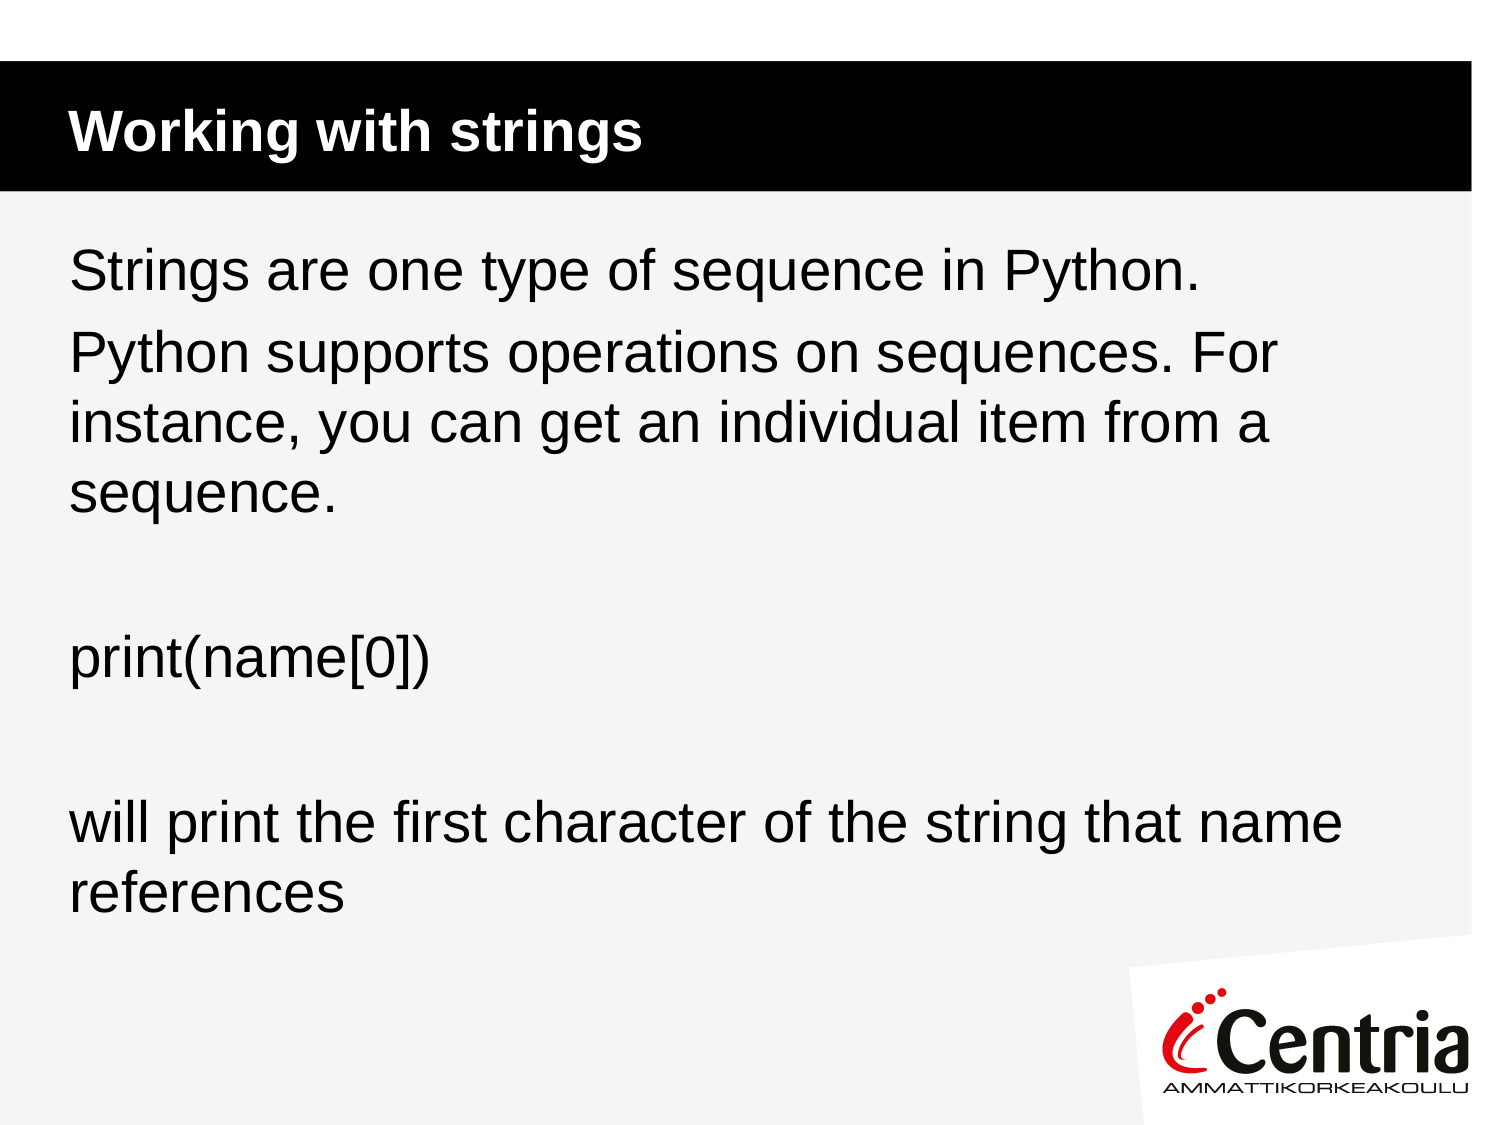

Working with strings
Strings are one type of sequence in Python.
Python supports operations on sequences. For instance, you can get an individual item from a sequence.

print(name[0])

will print the first character of the string that name references